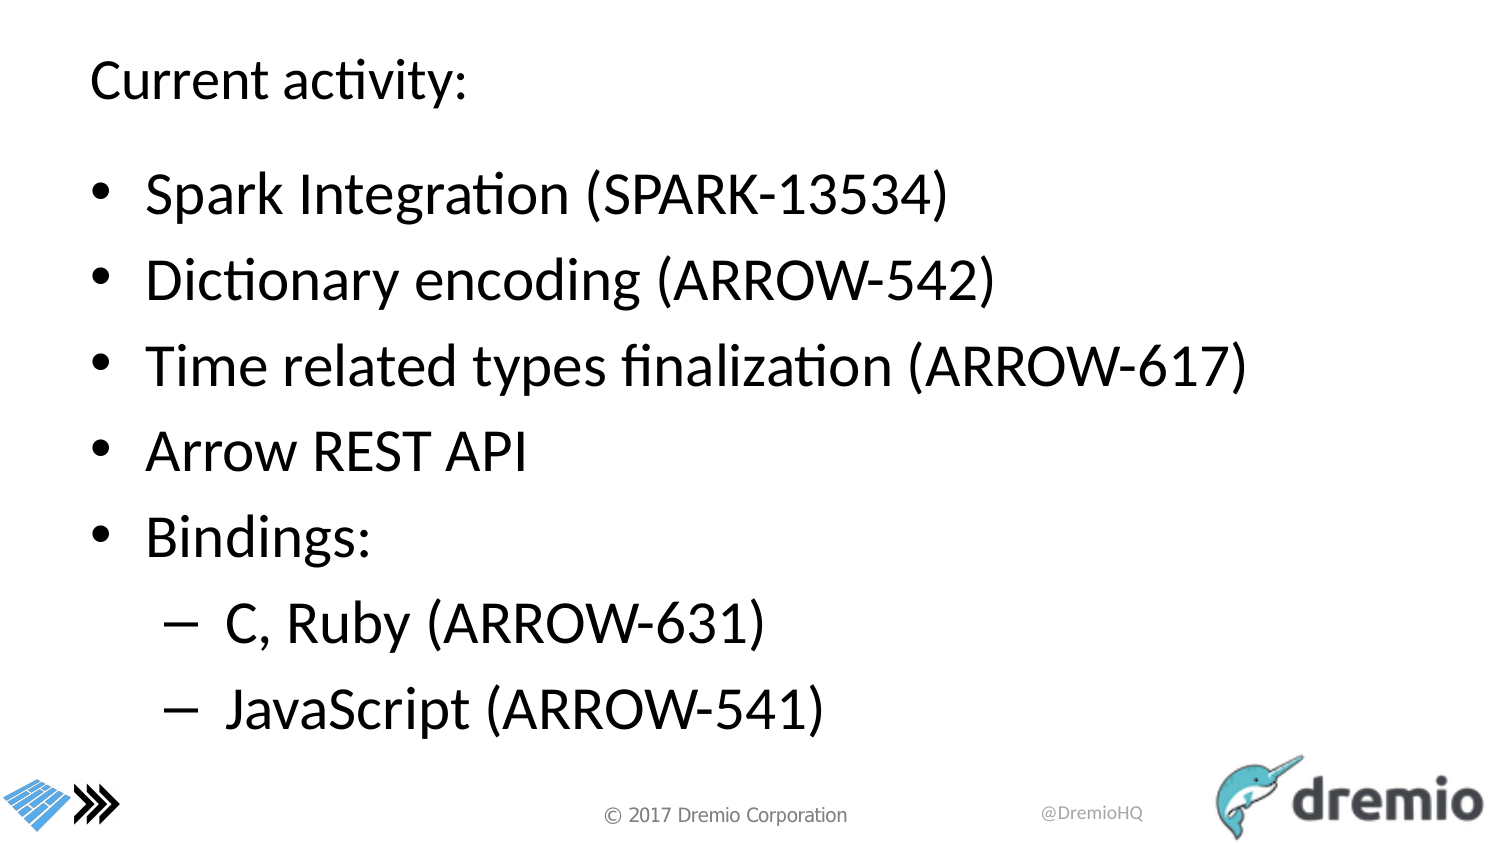

# Current activity:
Spark Integration (SPARK-13534)
Dictionary encoding (ARROW-542)
Time related types finalization (ARROW-617)
Arrow REST API
Bindings:
 C, Ruby (ARROW-631)
 JavaScript (ARROW-541)